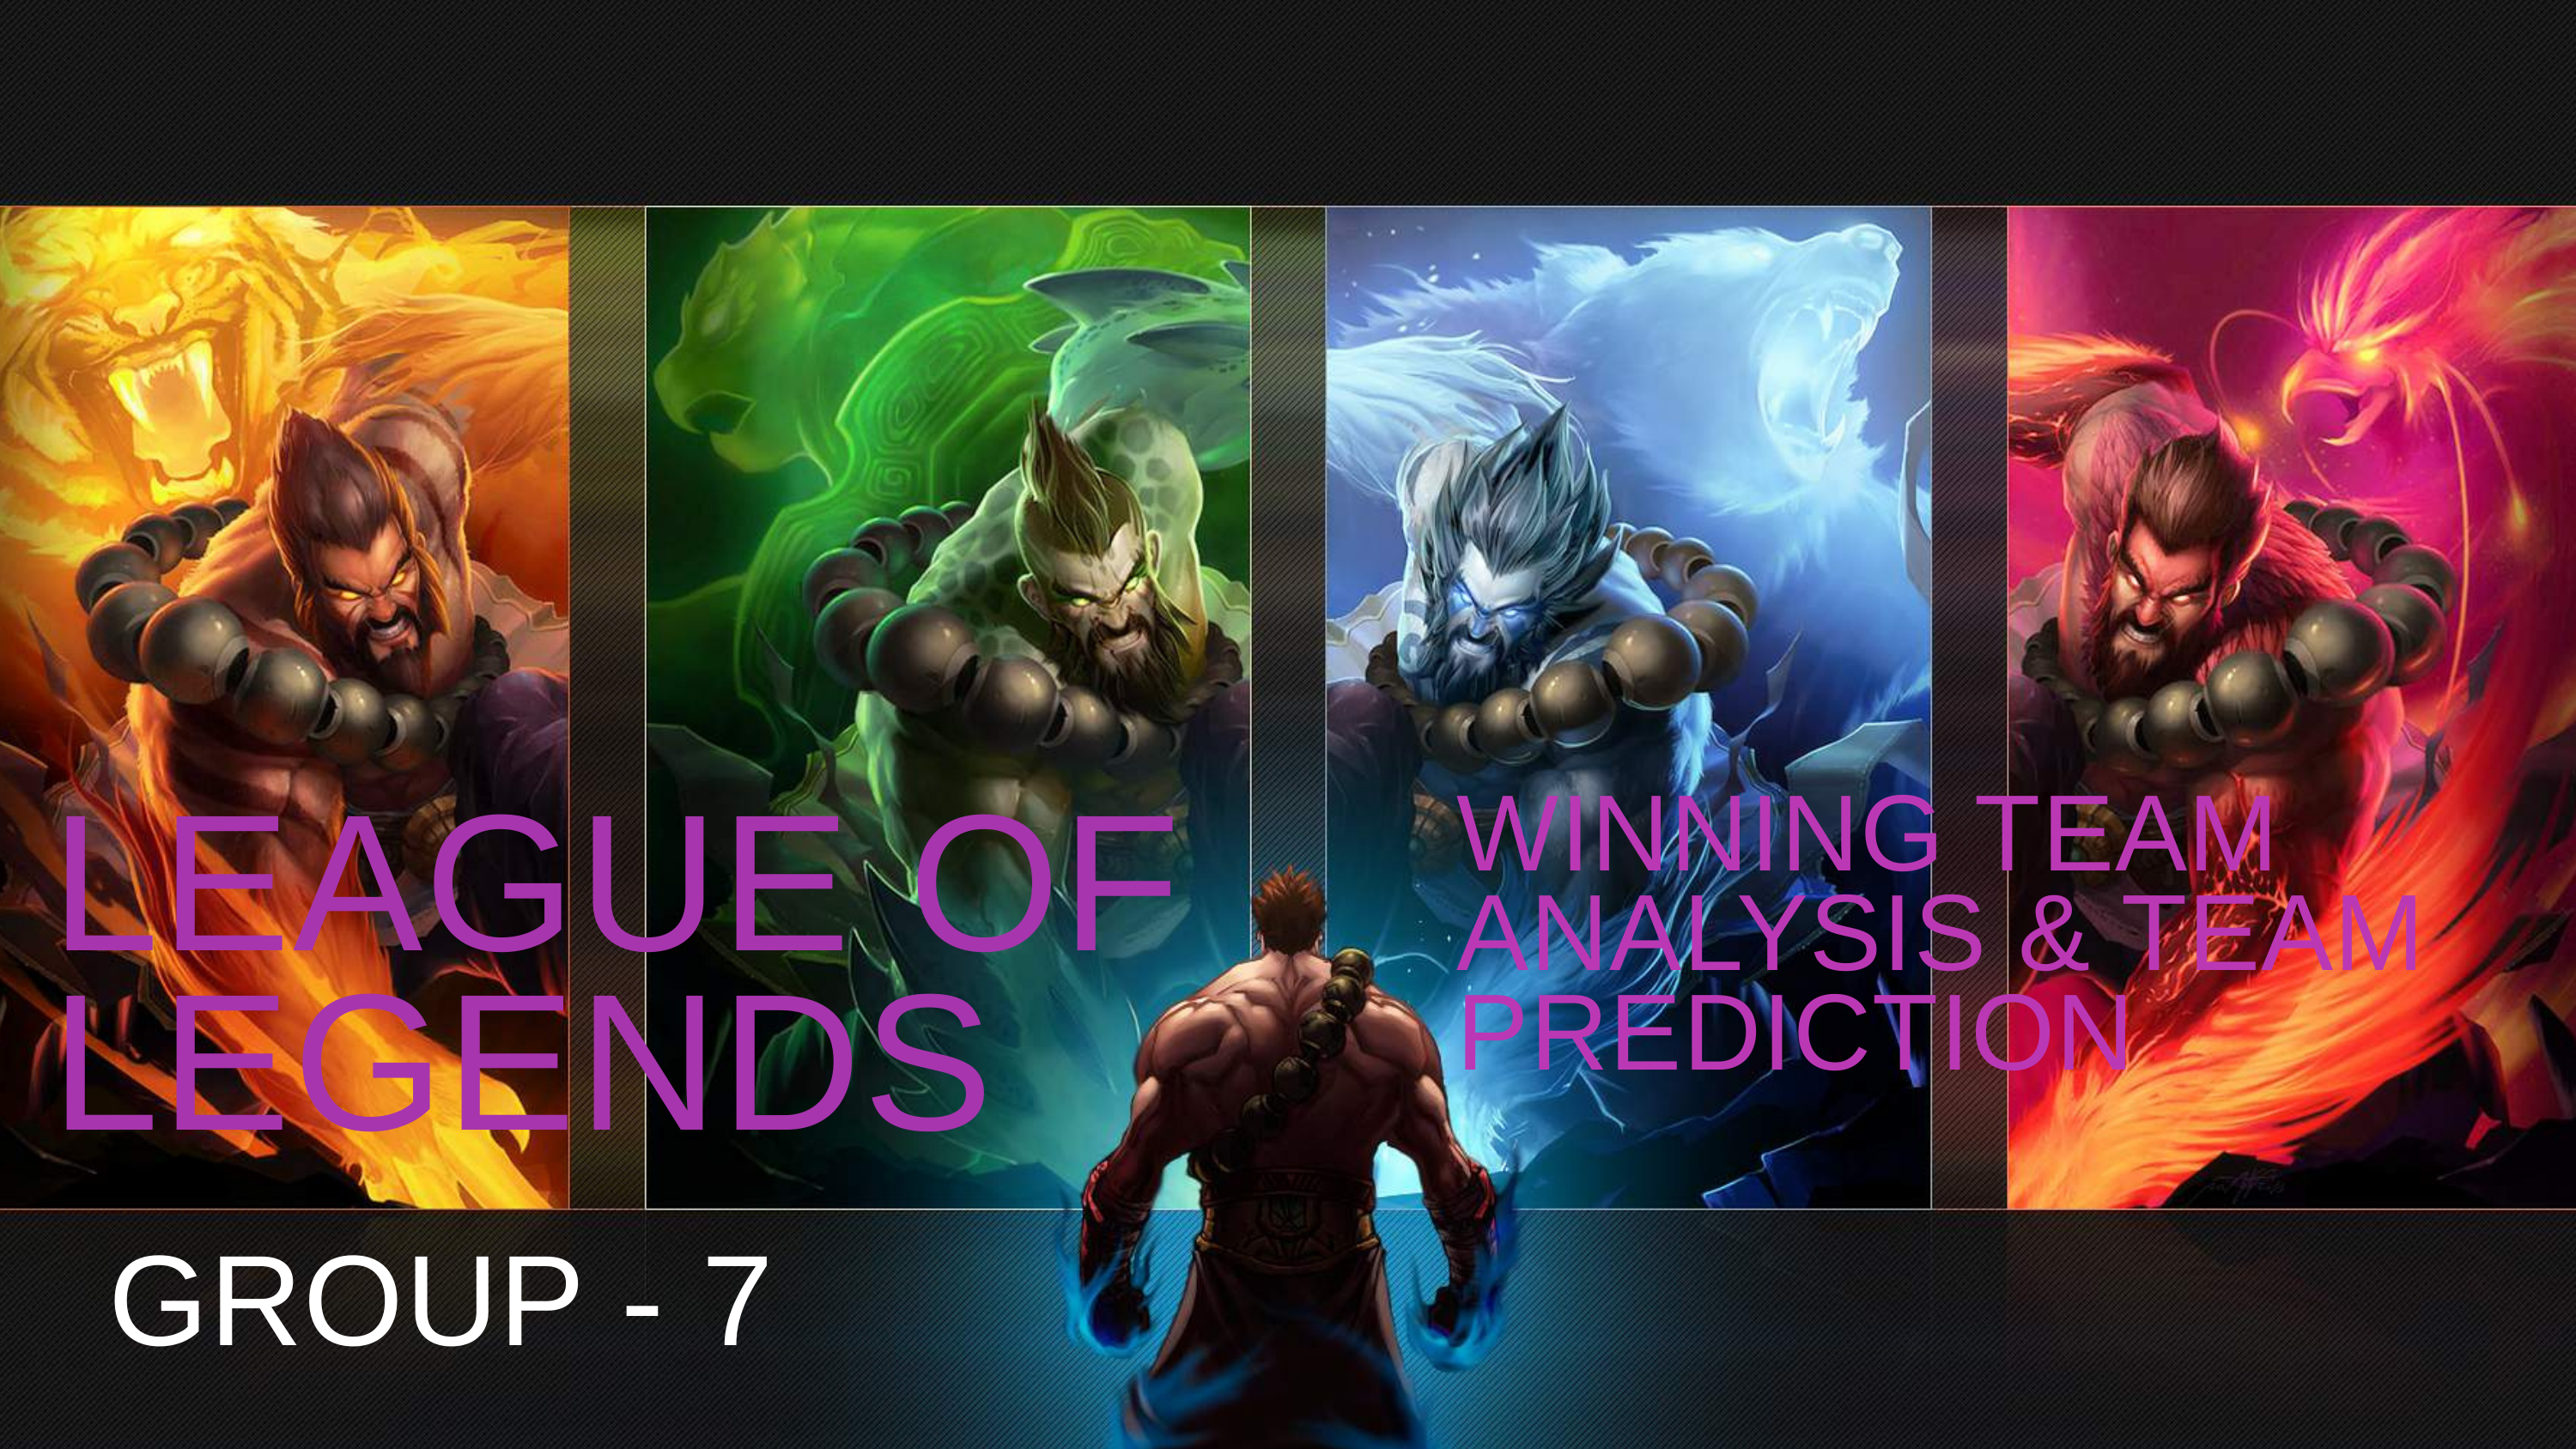

WINNING TEAM ANALYSIS & TEAM PREDICTION
LEAGUE OF LEGENDS
GROUP - 7